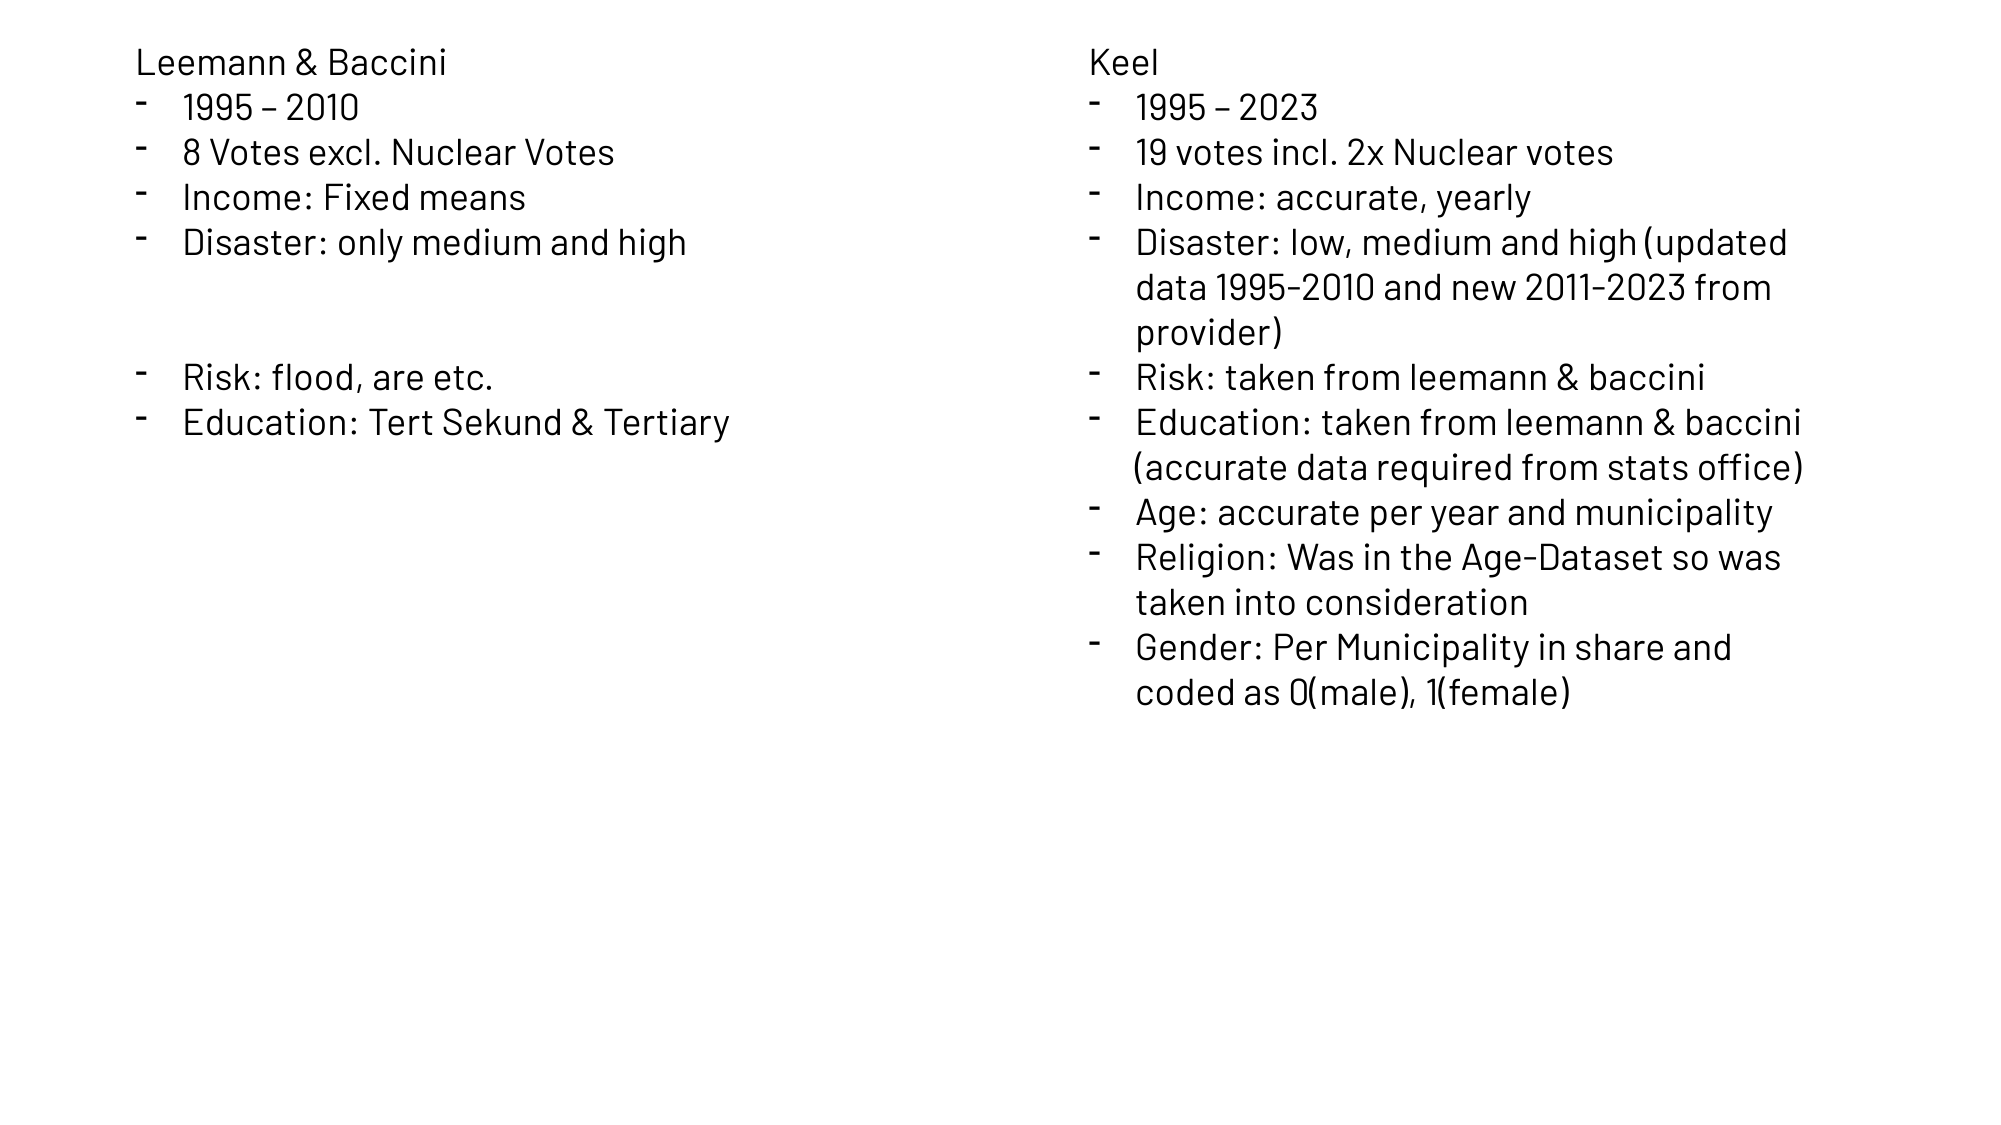

Leemann & Baccini
1995 – 2010
8 Votes excl. Nuclear Votes
Income: Fixed means
Disaster: only medium and high

Risk: flood, are etc.
Education: Tert Sekund & Tertiary

Keel
1995 – 2023
19 votes incl. 2x Nuclear votes
Income: accurate, yearly
Disaster: low, medium and high (updated data 1995-2010 and new 2011-2023 from provider)
Risk: taken from leemann & baccini
Education: taken from leemann & baccini (accurate data required from stats office)
Age: accurate per year and municipality
Religion: Was in the Age-Dataset so was taken into consideration
Gender: Per Municipality in share and coded as 0(male), 1(female)